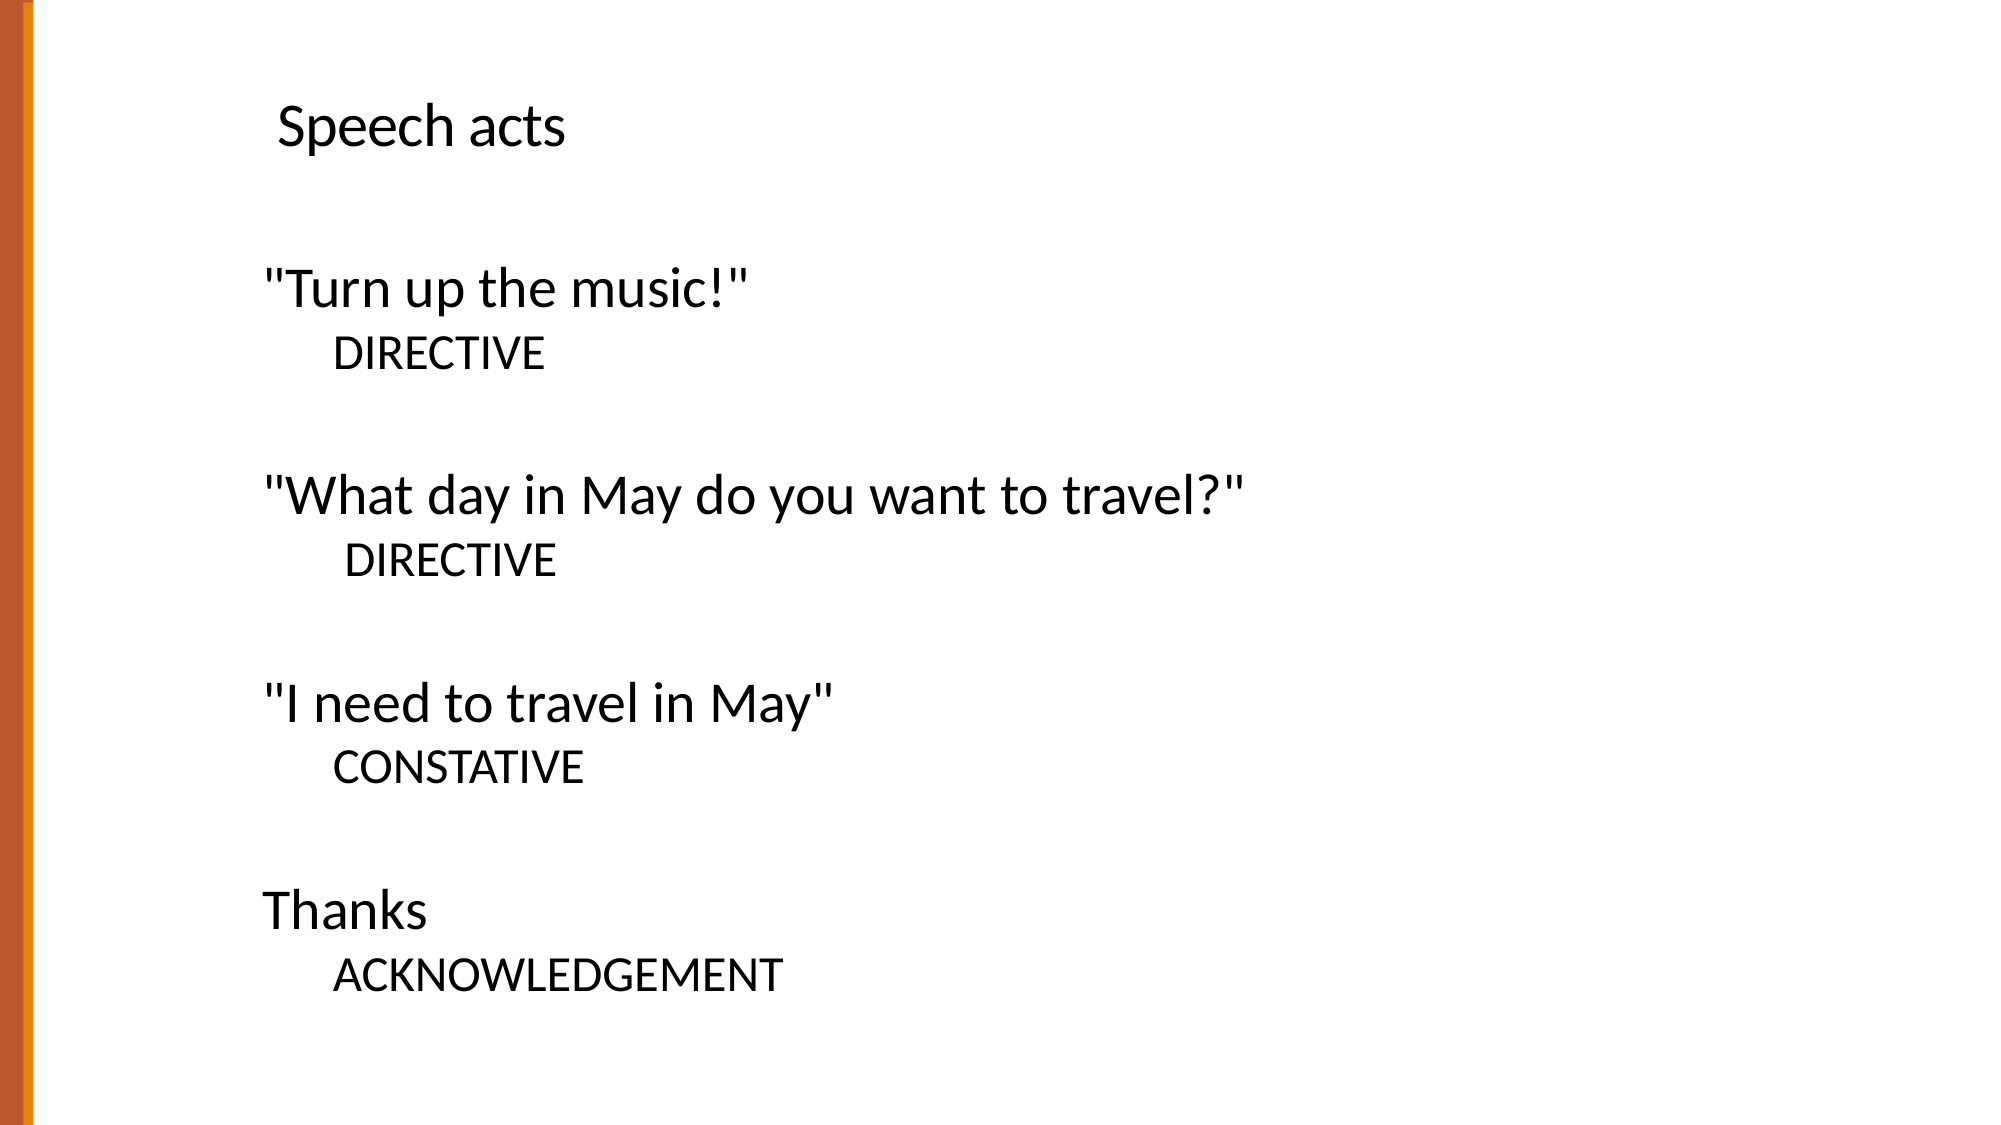

# Speech acts
"Turn up the music!"
Directive

"What day in May do you want to travel?"
 Directive

"I need to travel in May"
Constative

Thanks
Acknowledgement